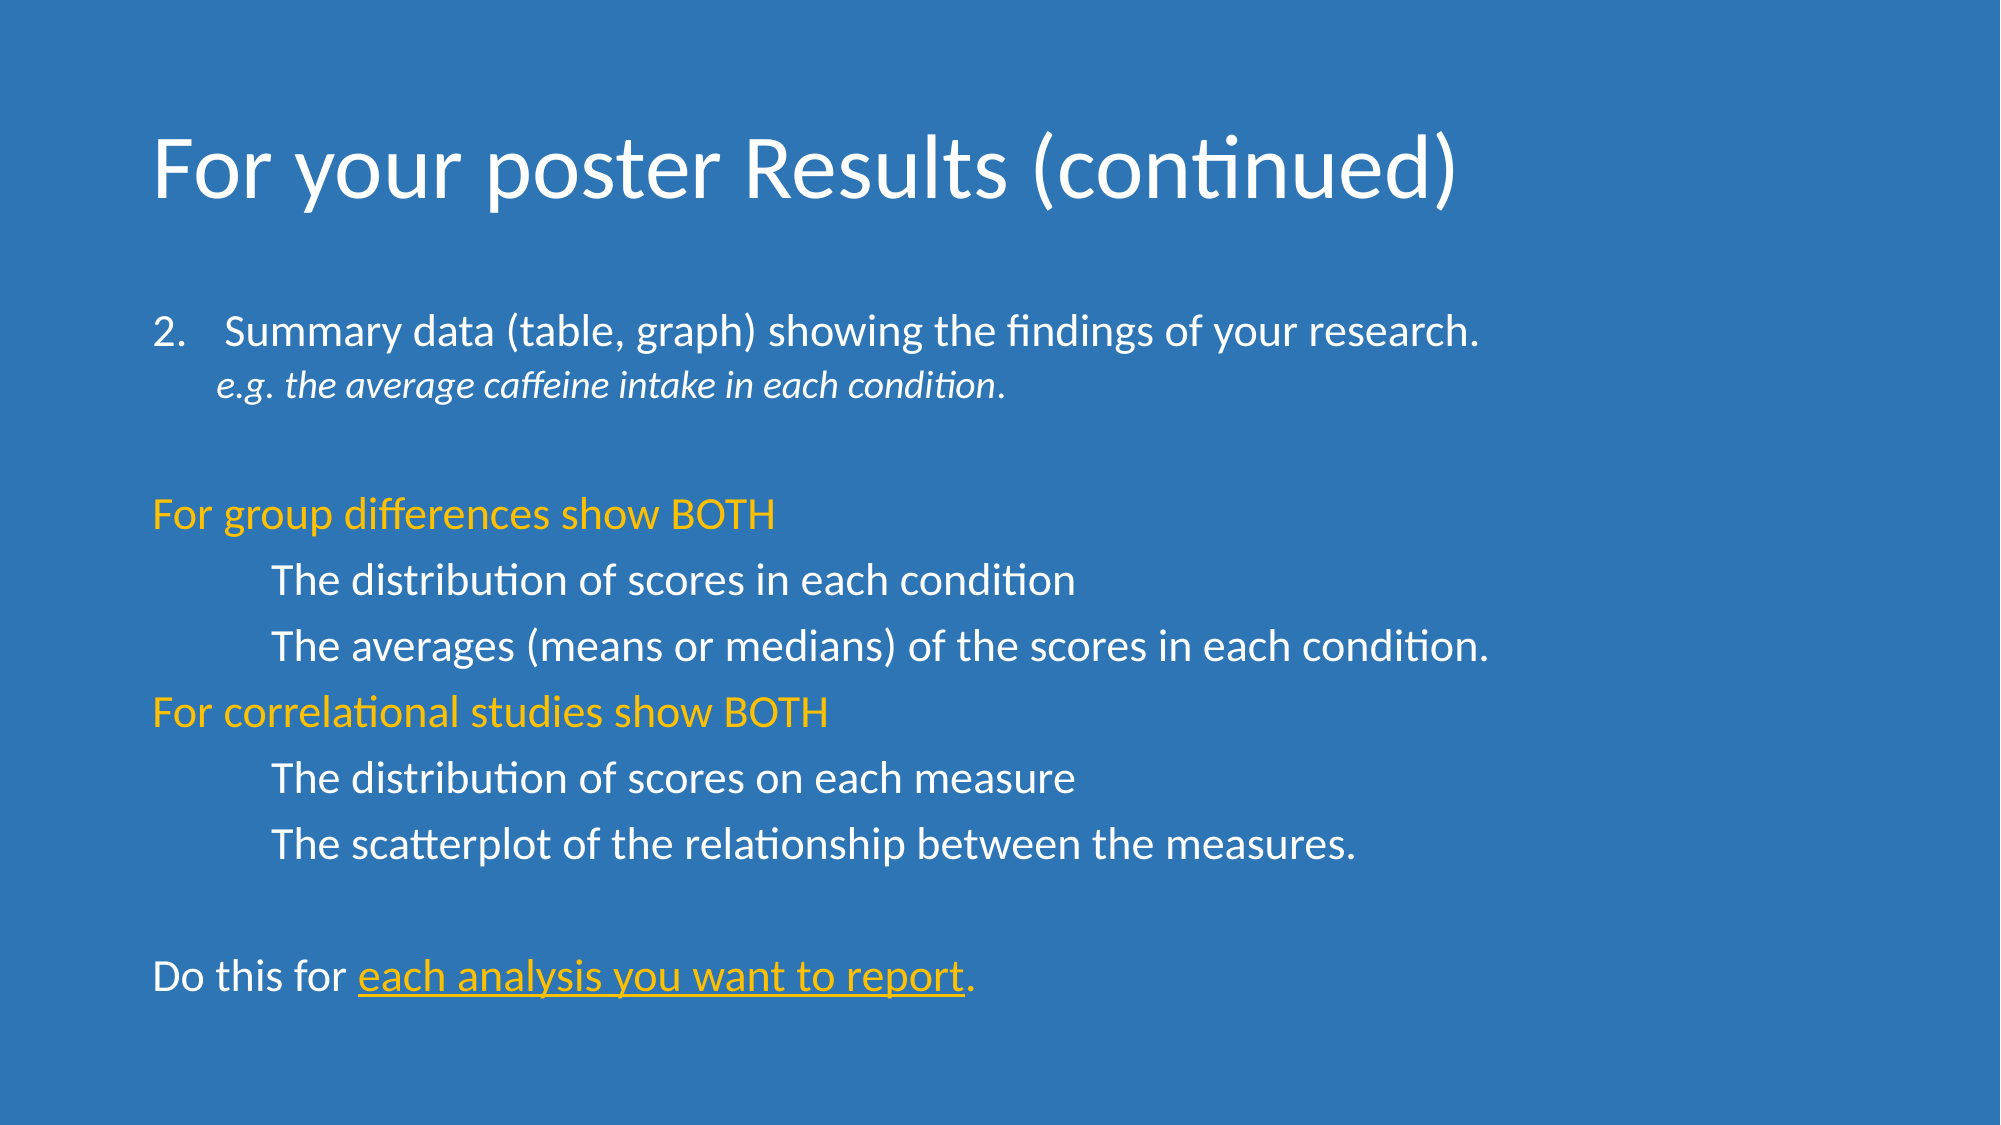

# For your poster Results (continued)
Summary data (table, graph) showing the findings of your research.
	e.g. the average caffeine intake in each condition.

For group differences show BOTH
	The distribution of scores in each condition
	The averages (means or medians) of the scores in each condition.
For correlational studies show BOTH
	The distribution of scores on each measure
	The scatterplot of the relationship between the measures.

Do this for each analysis you want to report.